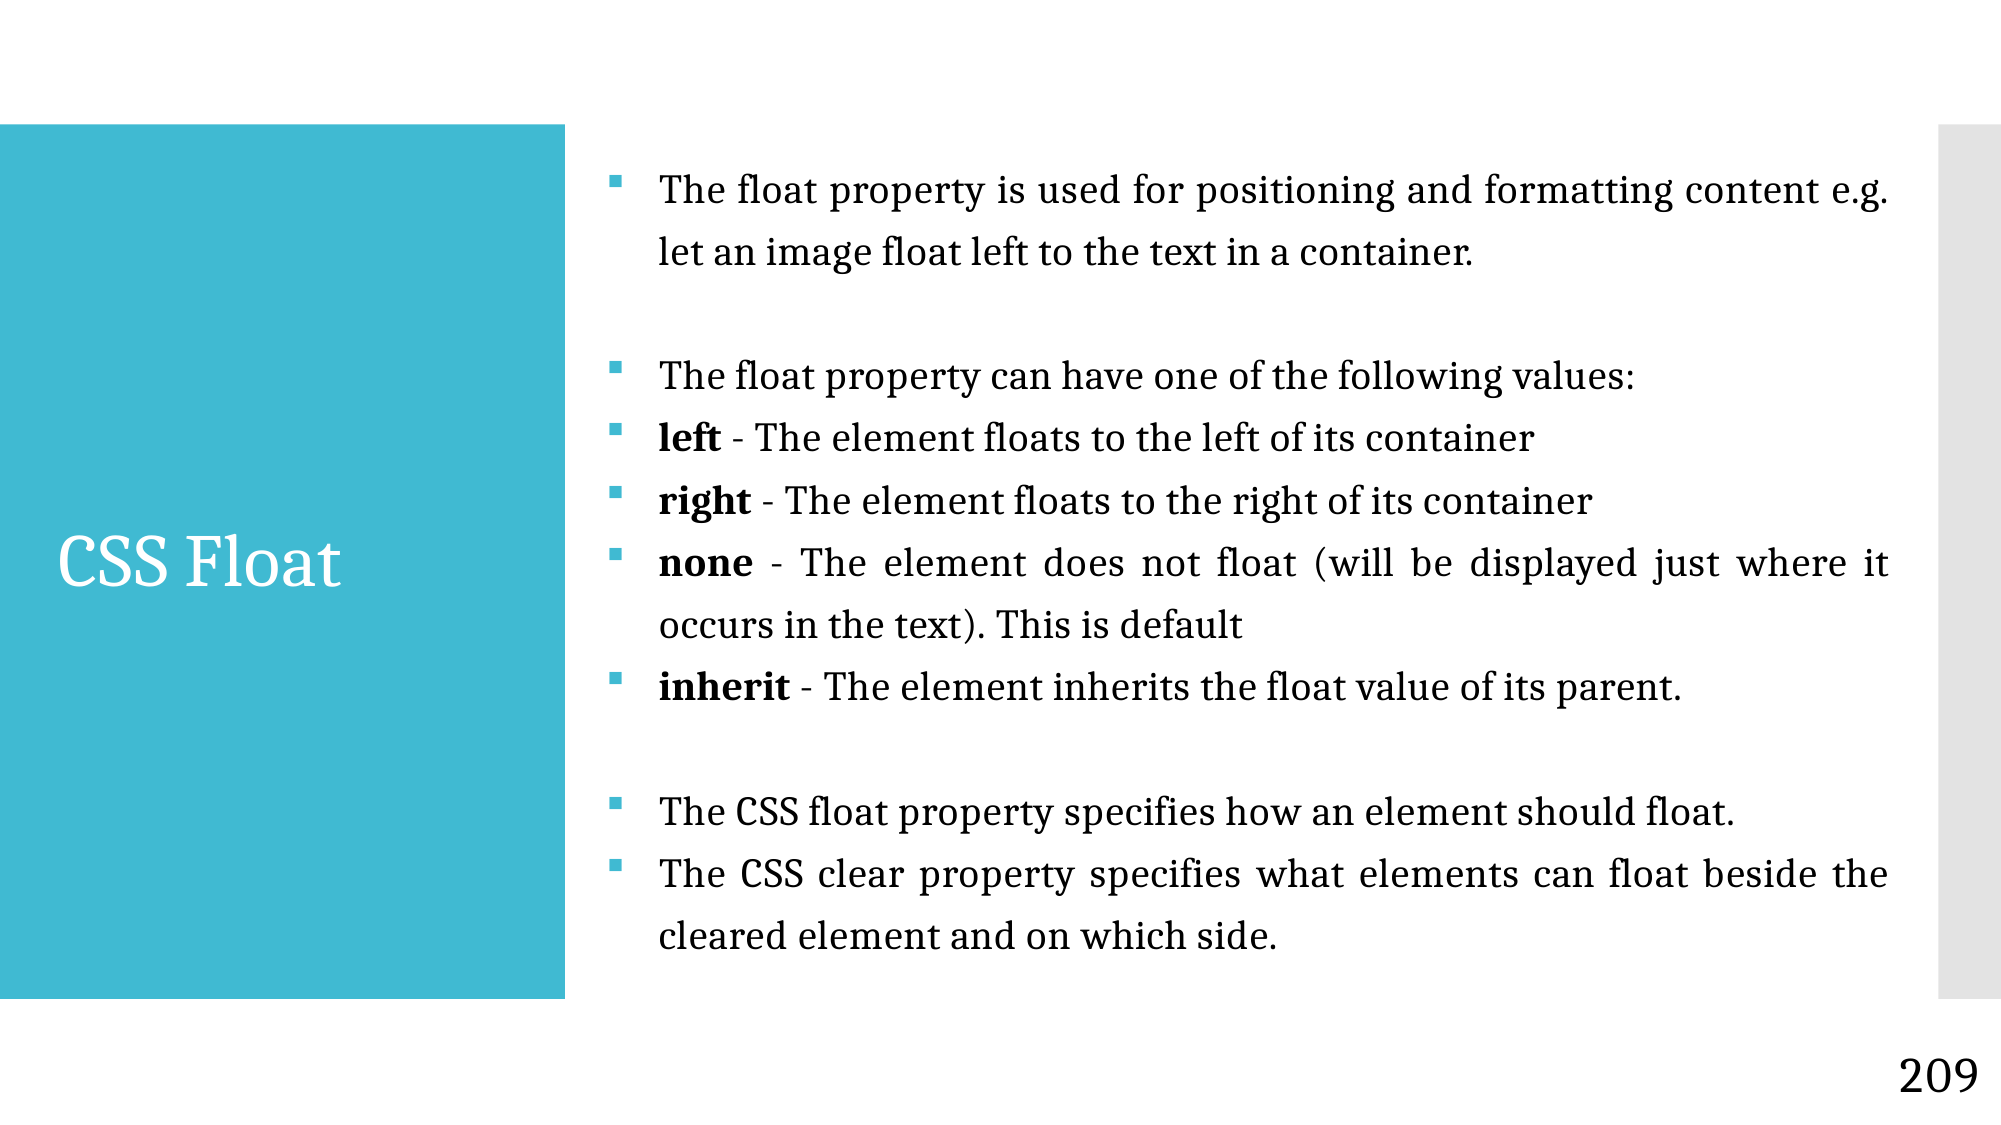

The float property is used for positioning and formatting content e.g. let an image float left to the text in a container.

The float property can have one of the following values:
left - The element floats to the left of its container
right - The element floats to the right of its container
none - The element does not float (will be displayed just where it occurs in the text). This is default
inherit - The element inherits the float value of its parent.

The CSS float property specifies how an element should float.
The CSS clear property specifies what elements can float beside the cleared element and on which side.

# CSS Float
209